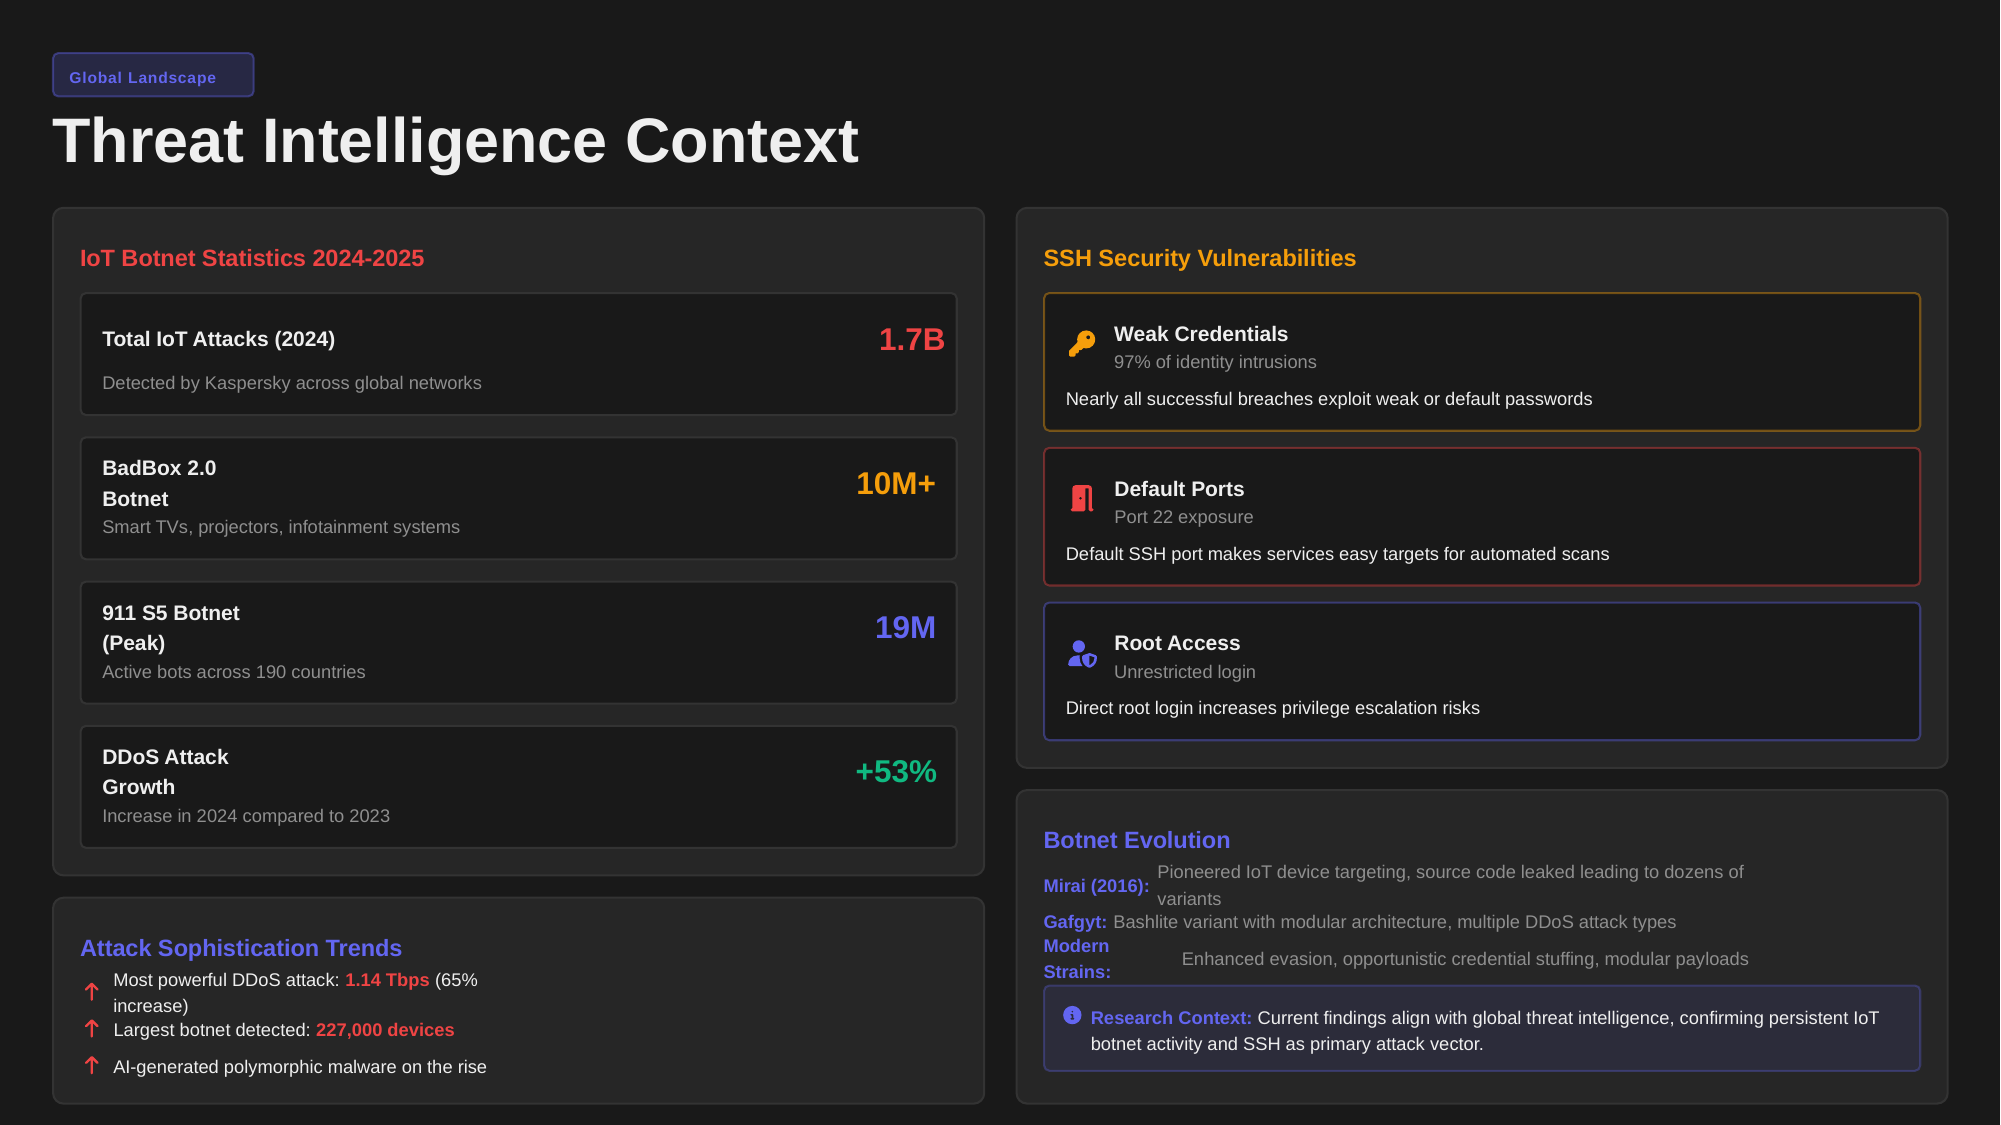

Global Landscape
Threat Intelligence Context

IoT Botnet Statistics 2024-2025
SSH Security Vulnerabilities

1.7B
Weak Credentials
Total IoT Attacks (2024)

97% of identity intrusions
Detected by Kaspersky across global networks
Nearly all successful breaches exploit weak or default passwords

10M+
BadBox 2.0 Botnet
Default Ports

Port 22 exposure
Smart TVs, projectors, infotainment systems
Default SSH port makes services easy targets for automated scans

19M
911 S5 Botnet (Peak)
Root Access

Active bots across 190 countries
Unrestricted login
Direct root login increases privilege escalation risks

+53%
DDoS Attack Growth

Increase in 2024 compared to 2023
Botnet Evolution
Mirai (2016):
Pioneered IoT device targeting, source code leaked leading to dozens of variants

Gafgyt:
Bashlite variant with modular architecture, multiple DDoS attack types
Attack Sophistication Trends
Modern Strains:
Enhanced evasion, opportunistic credential stuffing, modular payloads
Most powerful DDoS attack: 1.14 Tbps (65% increase)

Research Context: Current findings align with global threat intelligence, confirming persistent IoT botnet activity and SSH as primary attack vector.

Largest botnet detected: 227,000 devices

AI-generated polymorphic malware on the rise